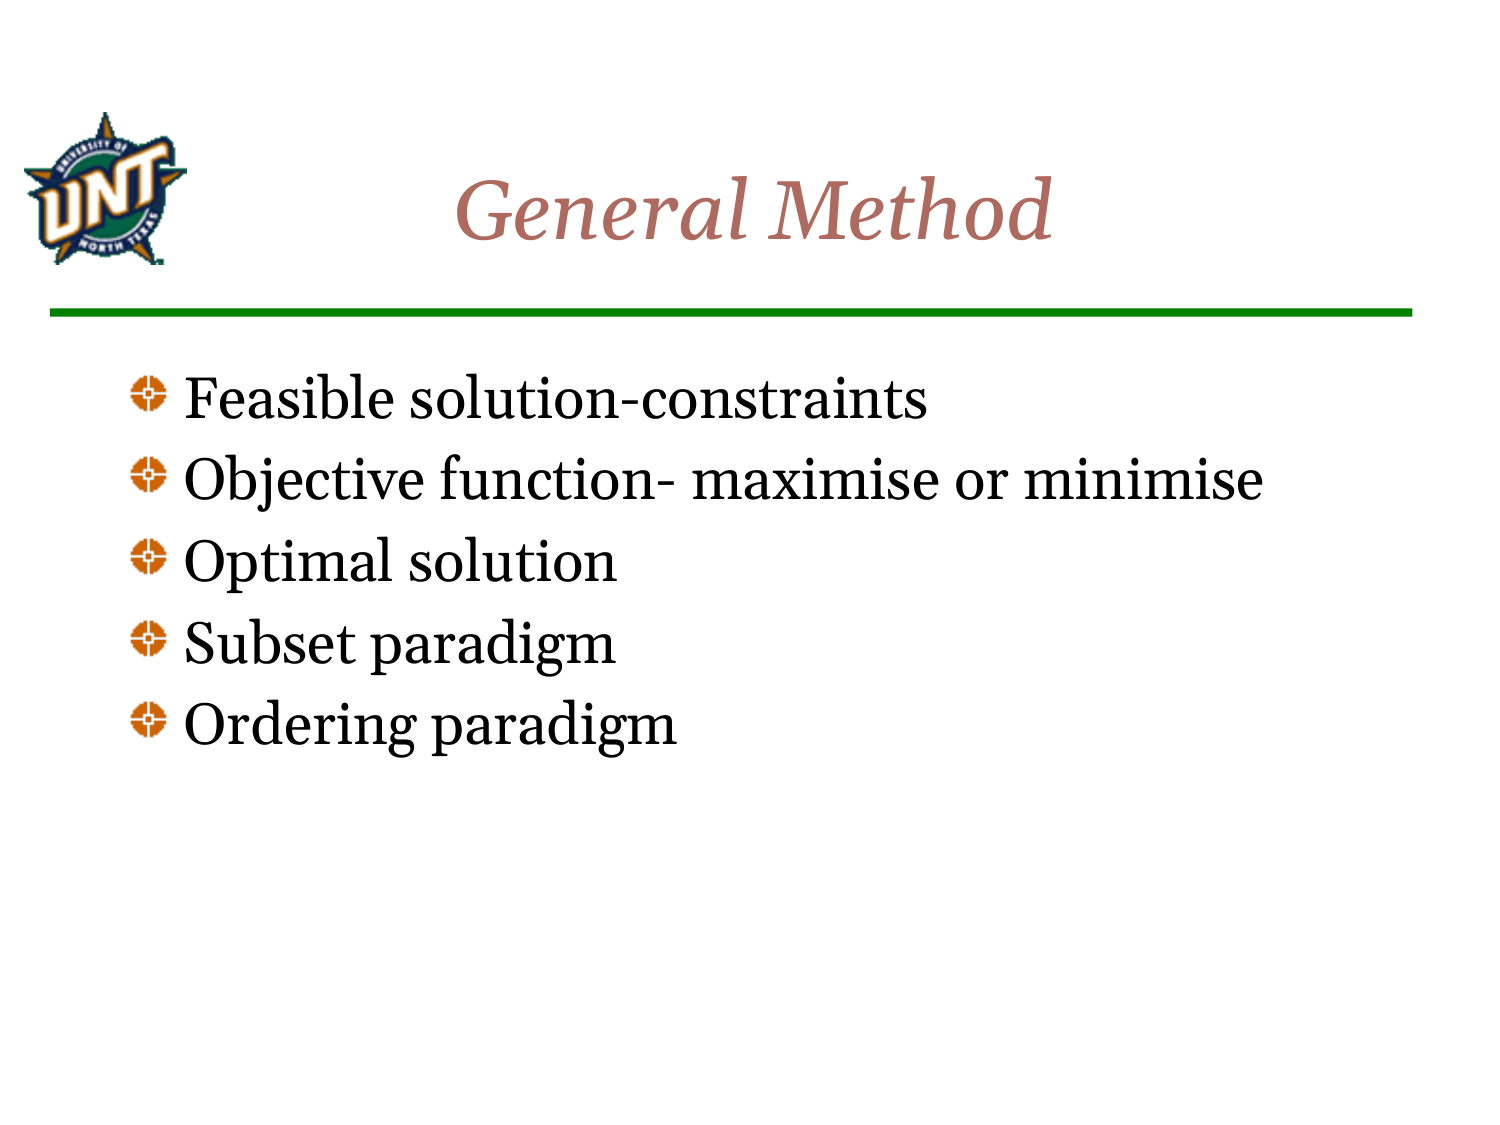

# General Method
Feasible solution-constraints
Objective function- maximise or minimise
Optimal solution
Subset paradigm
Ordering paradigm